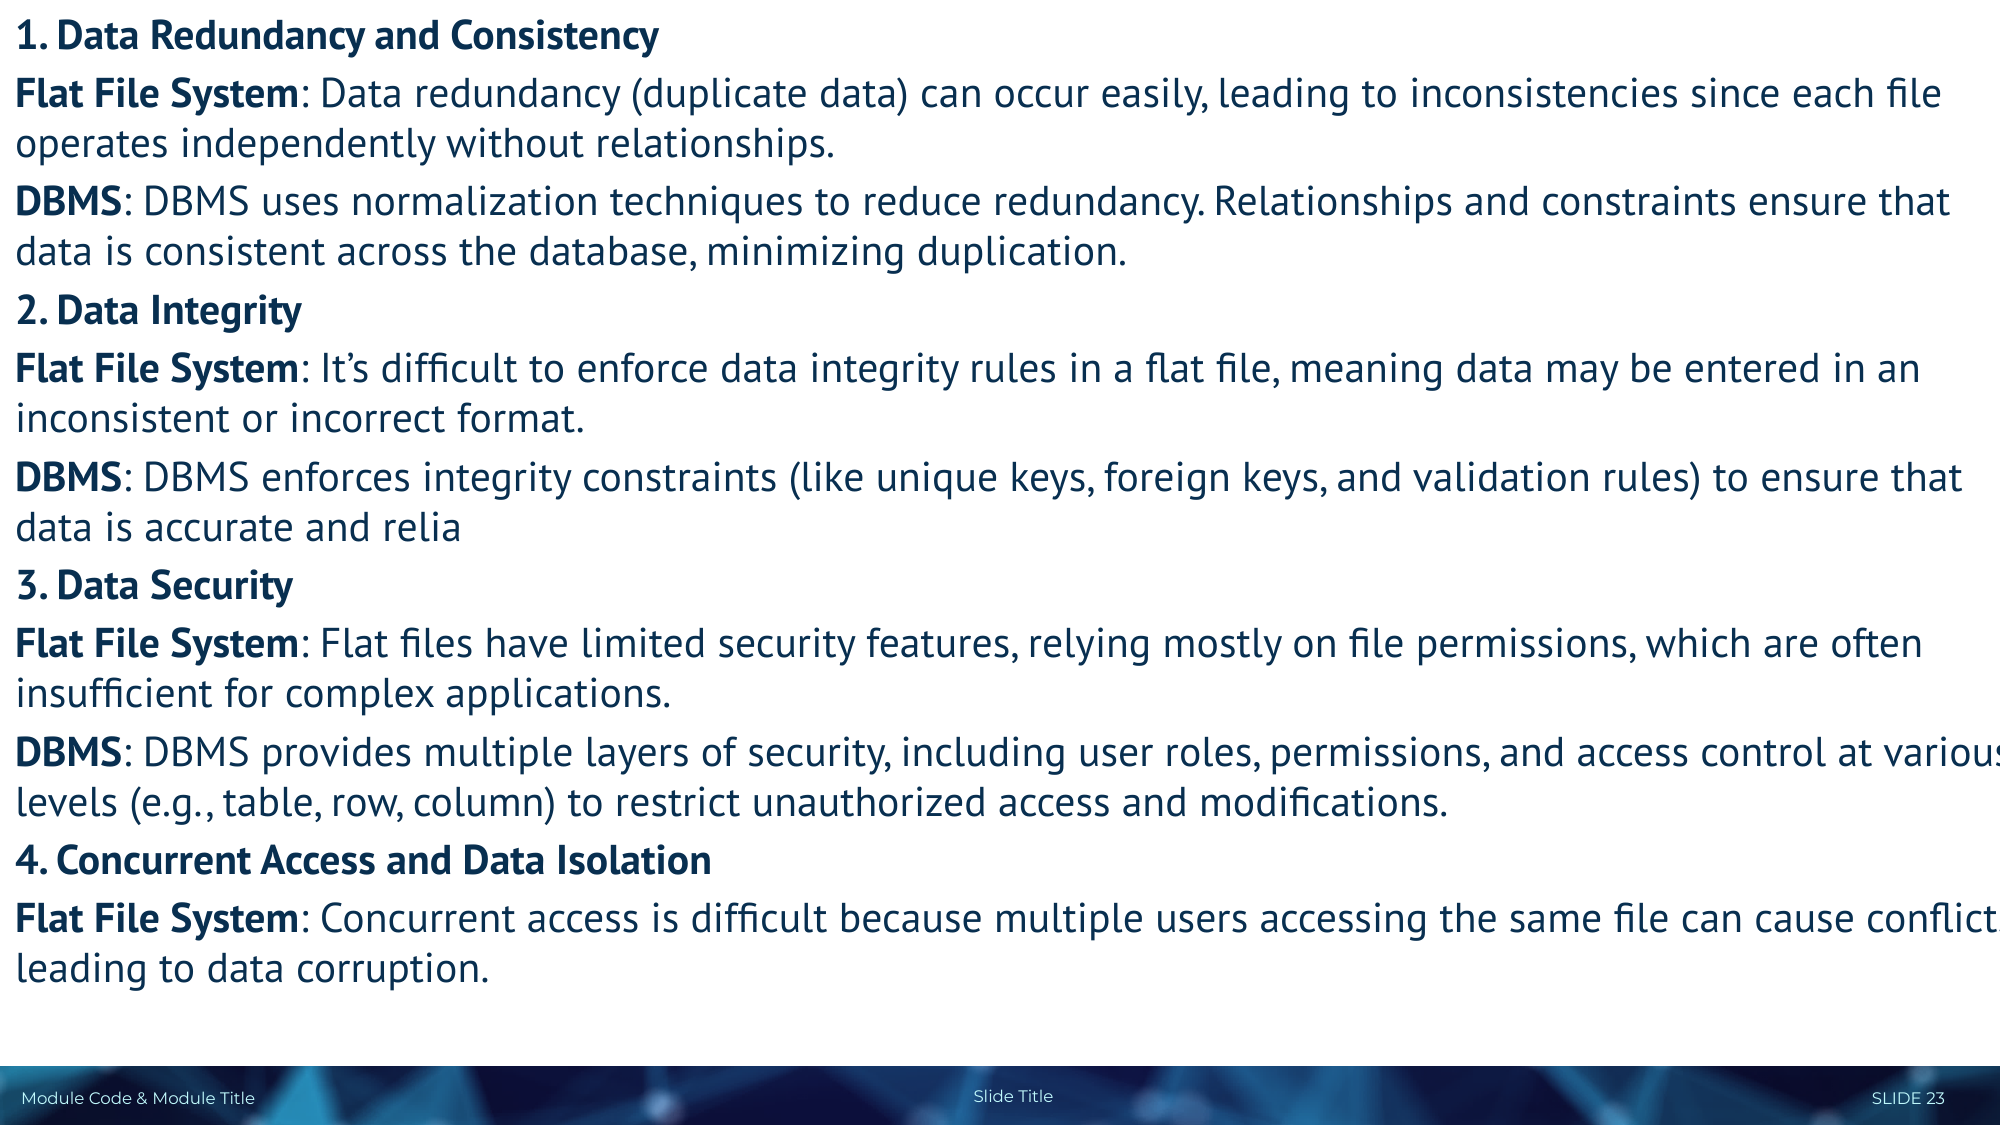

1. Data Redundancy and Consistency
Flat File System: Data redundancy (duplicate data) can occur easily, leading to inconsistencies since each file operates independently without relationships.
DBMS: DBMS uses normalization techniques to reduce redundancy. Relationships and constraints ensure that data is consistent across the database, minimizing duplication.
2. Data Integrity
Flat File System: It’s difficult to enforce data integrity rules in a flat file, meaning data may be entered in an inconsistent or incorrect format.
DBMS: DBMS enforces integrity constraints (like unique keys, foreign keys, and validation rules) to ensure that data is accurate and relia
3. Data Security
Flat File System: Flat files have limited security features, relying mostly on file permissions, which are often insufficient for complex applications.
DBMS: DBMS provides multiple layers of security, including user roles, permissions, and access control at various levels (e.g., table, row, column) to restrict unauthorized access and modifications.
4. Concurrent Access and Data Isolation
Flat File System: Concurrent access is difficult because multiple users accessing the same file can cause conflicts, leading to data corruption.